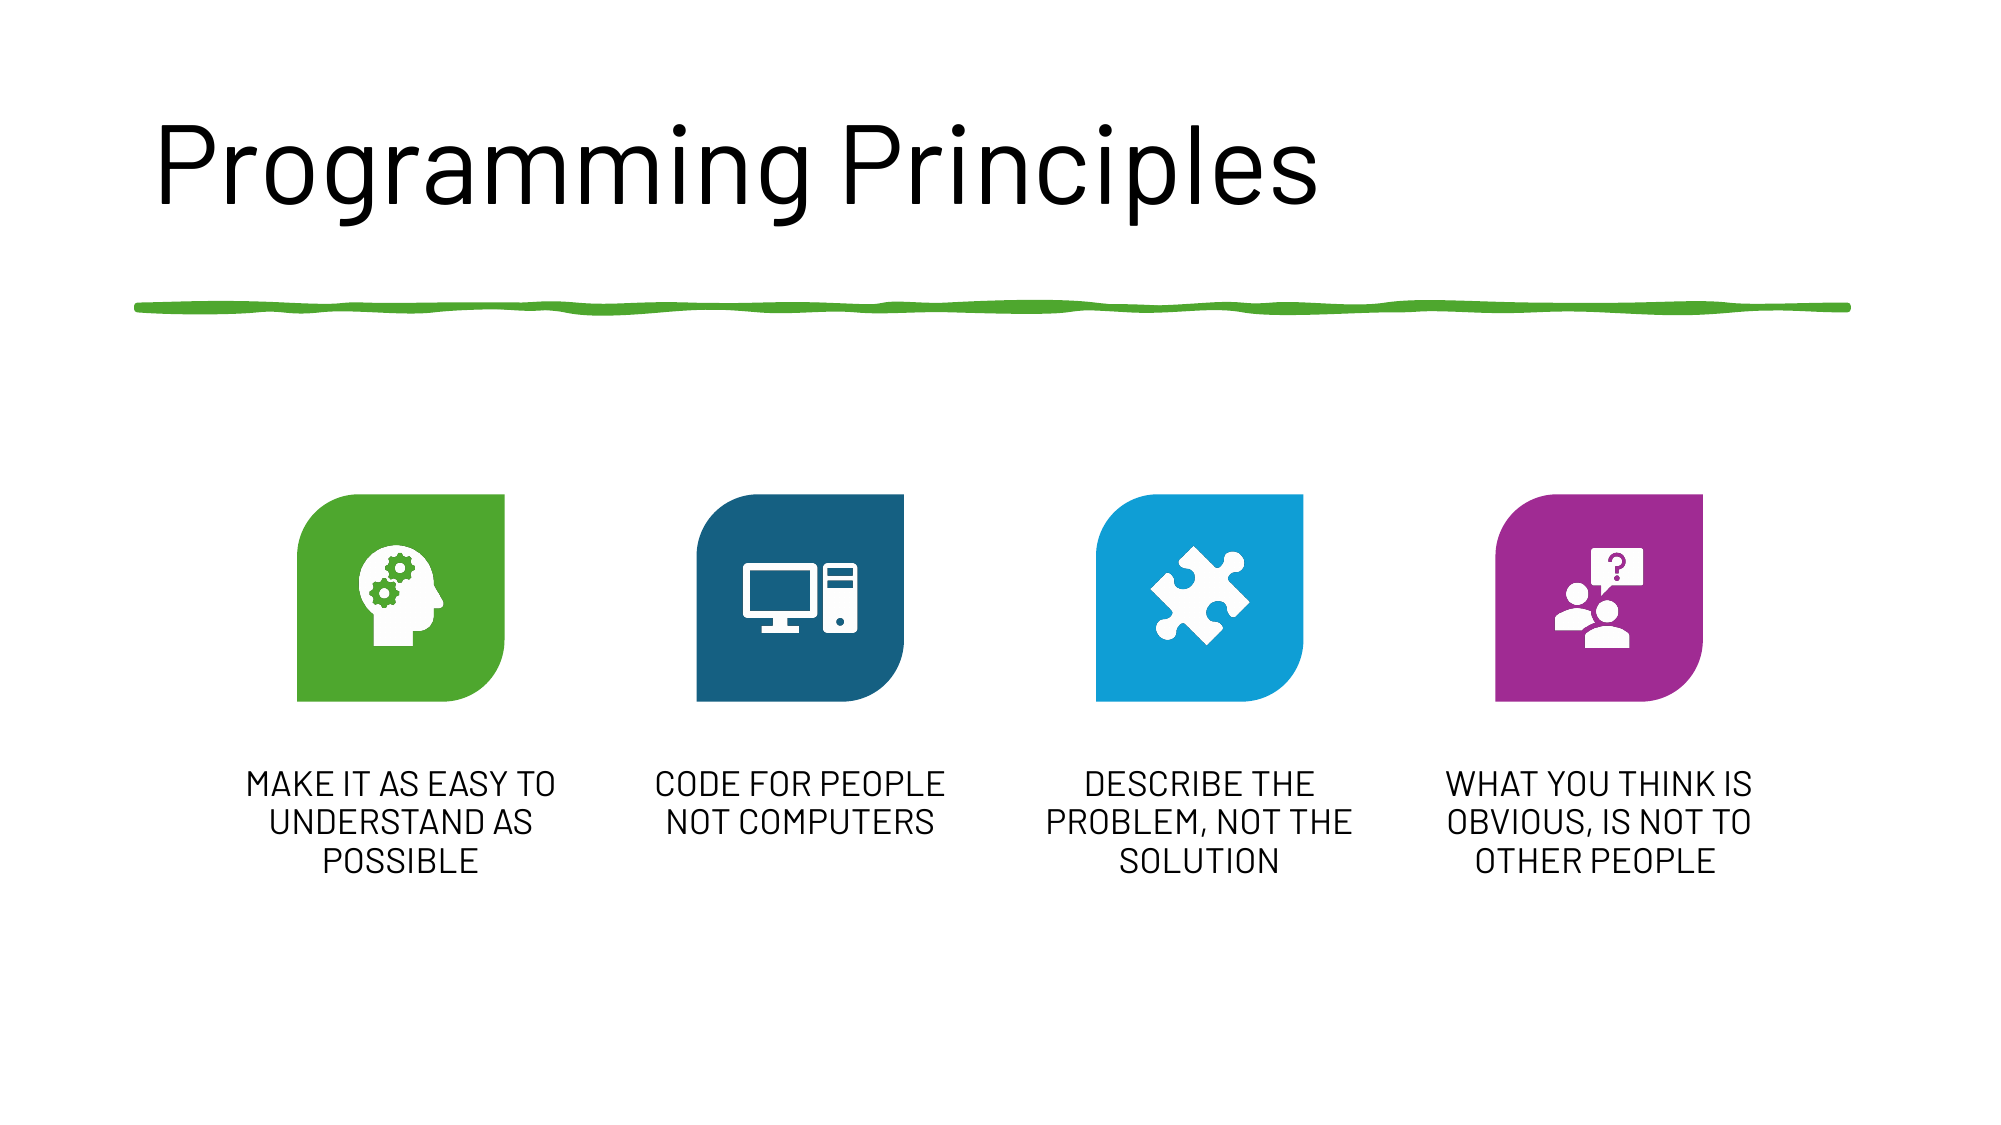

# Programming Principles

Make it as easy to understand as possible
Code for People not Computers
Describe the Problem, not the Solution
What you think is obvious, is not to other people